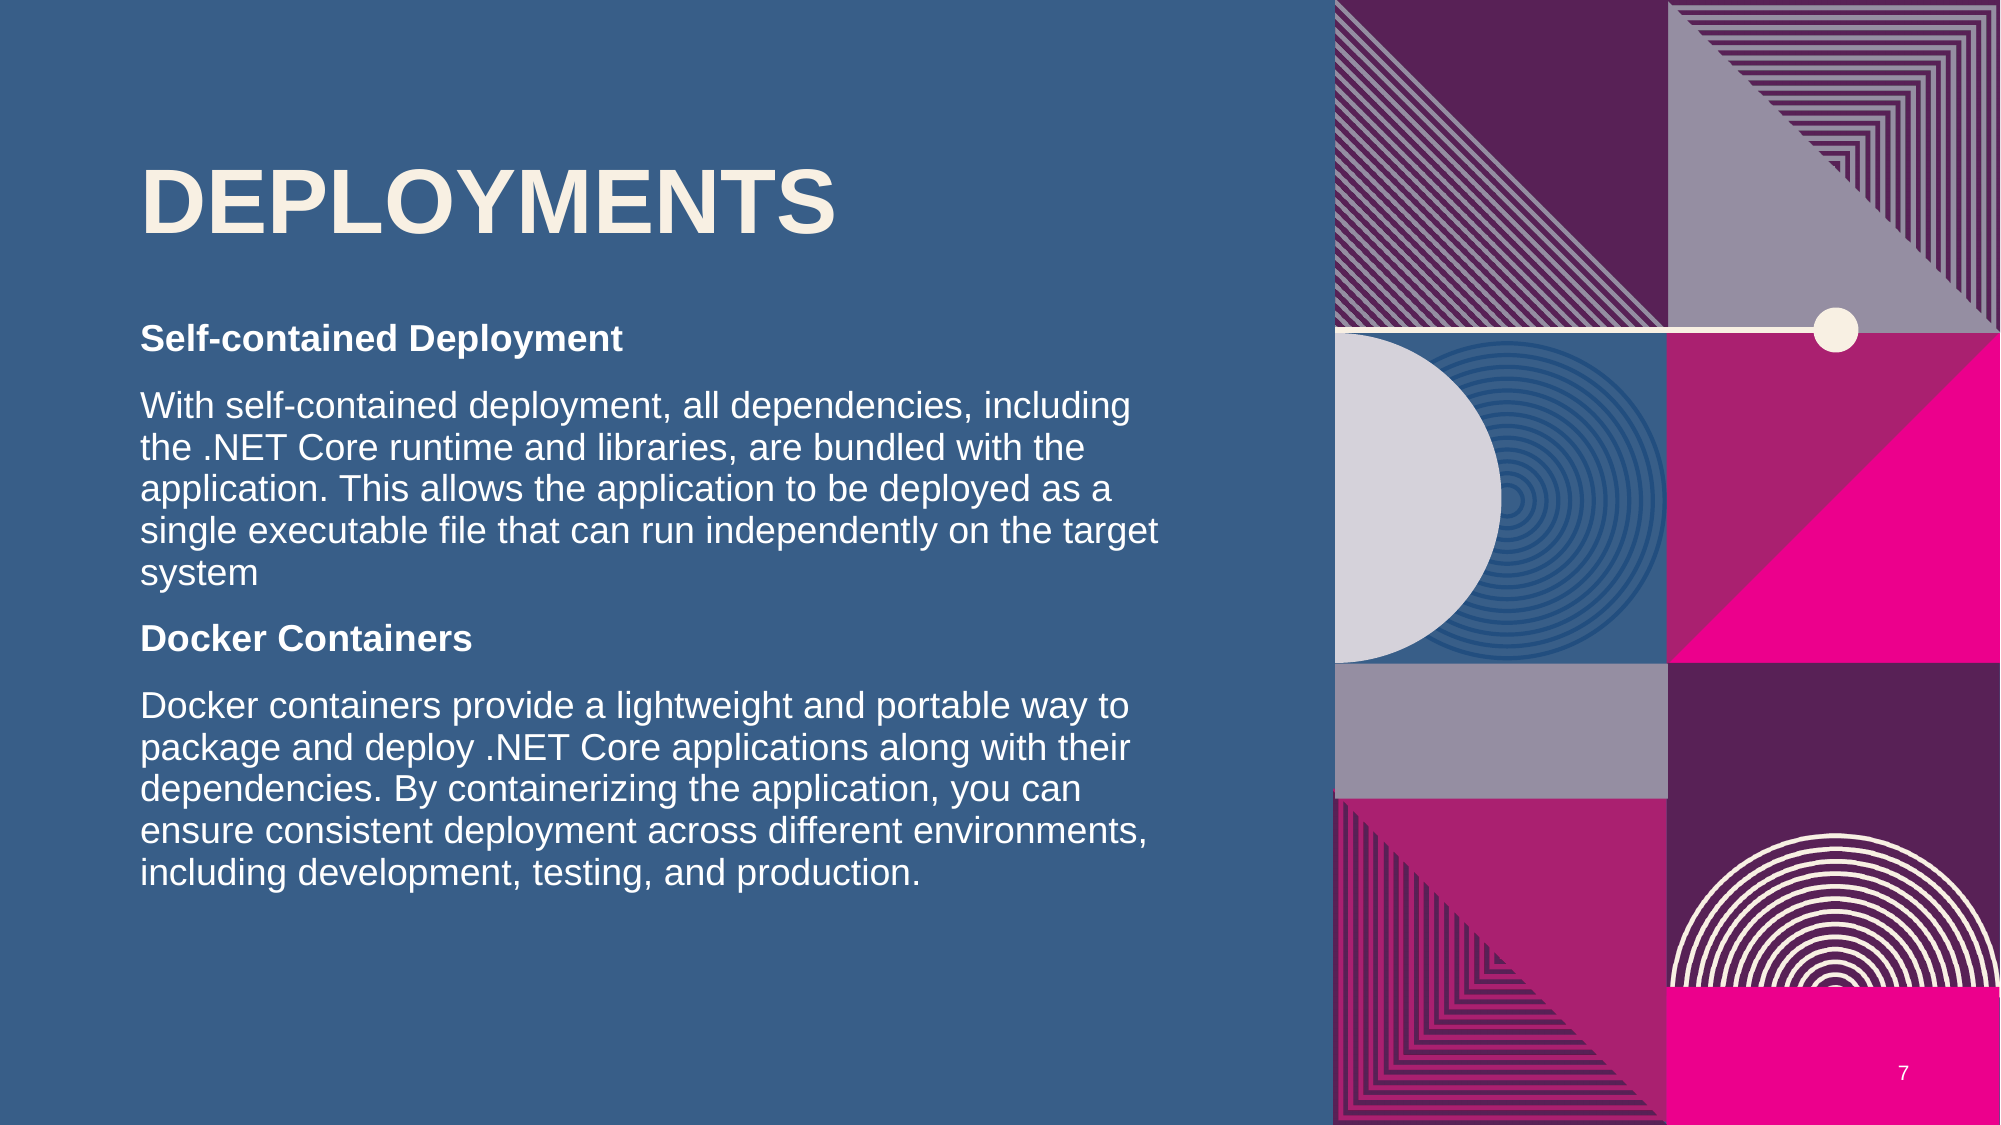

# Deployments
Self-contained Deployment
With self-contained deployment, all dependencies, including the .NET Core runtime and libraries, are bundled with the application. This allows the application to be deployed as a single executable file that can run independently on the target system
Docker Containers
Docker containers provide a lightweight and portable way to package and deploy .NET Core applications along with their dependencies. By containerizing the application, you can ensure consistent deployment across different environments, including development, testing, and production.

7